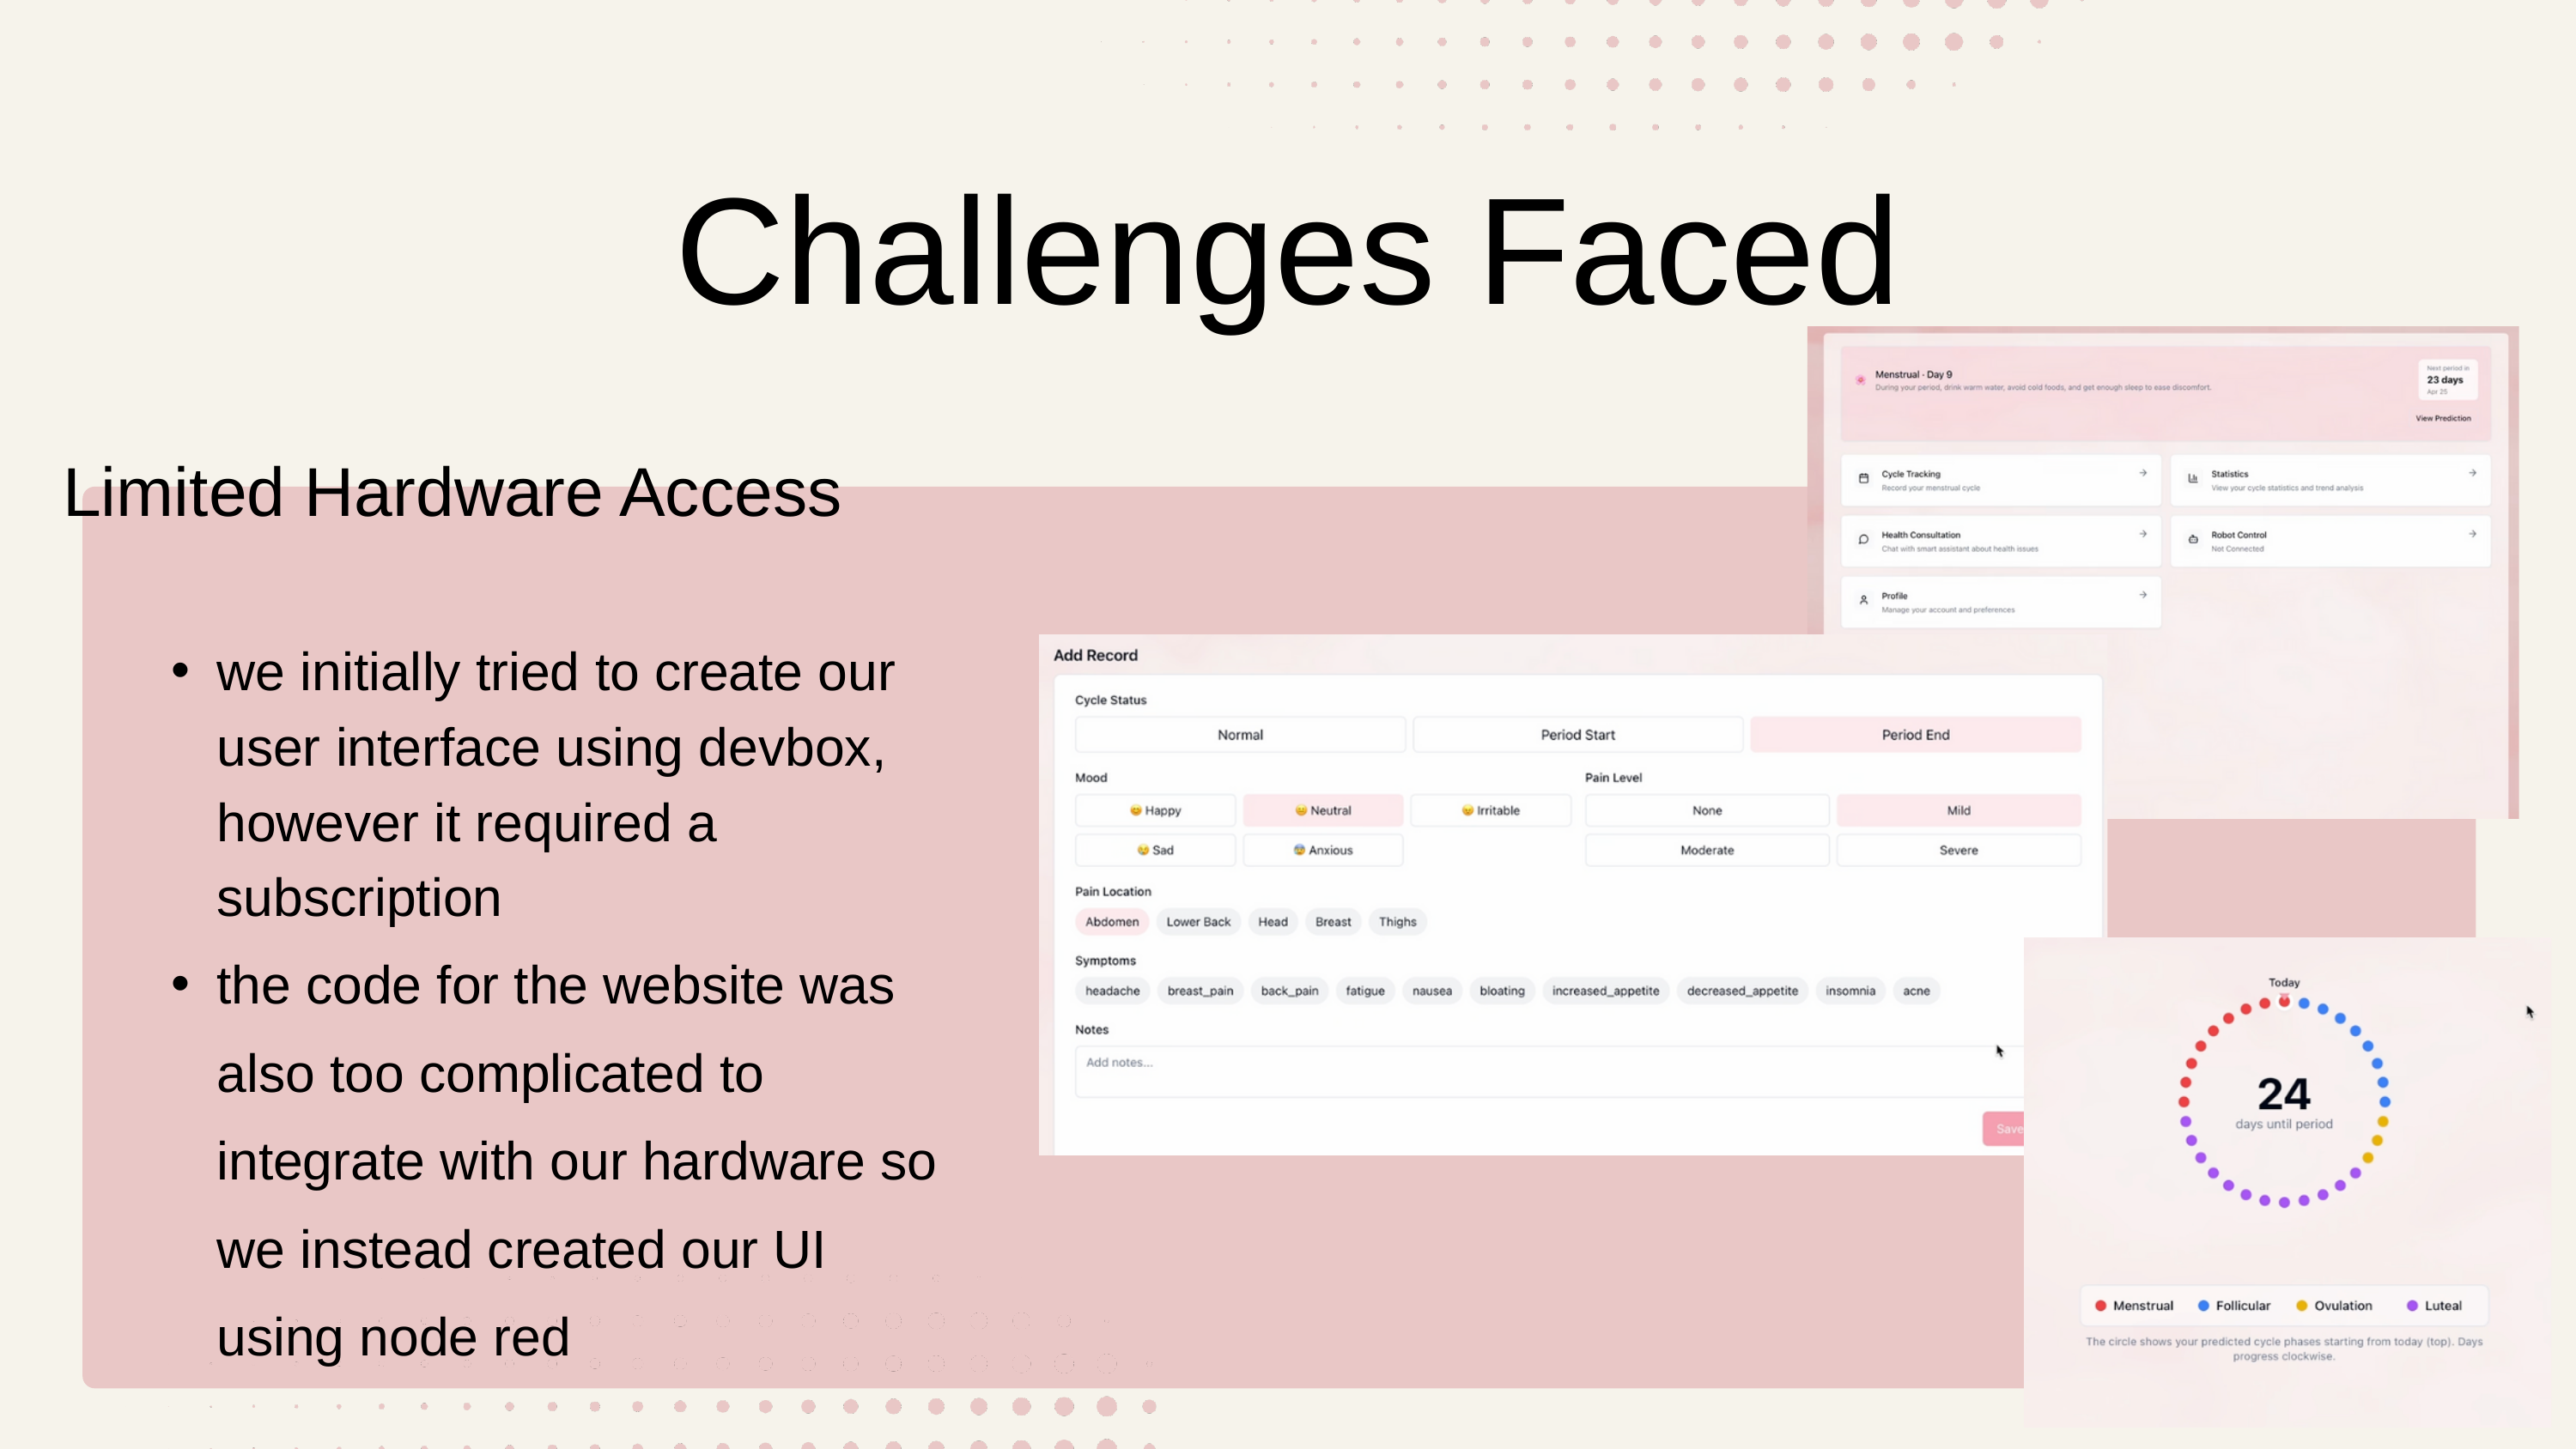

Challenges Faced

Limited Hardware Access

we initially tried to create our user interface using devbox, however it required a subscription
the code for the website was also too complicated to integrate with our hardware so we instead created our UI using node red